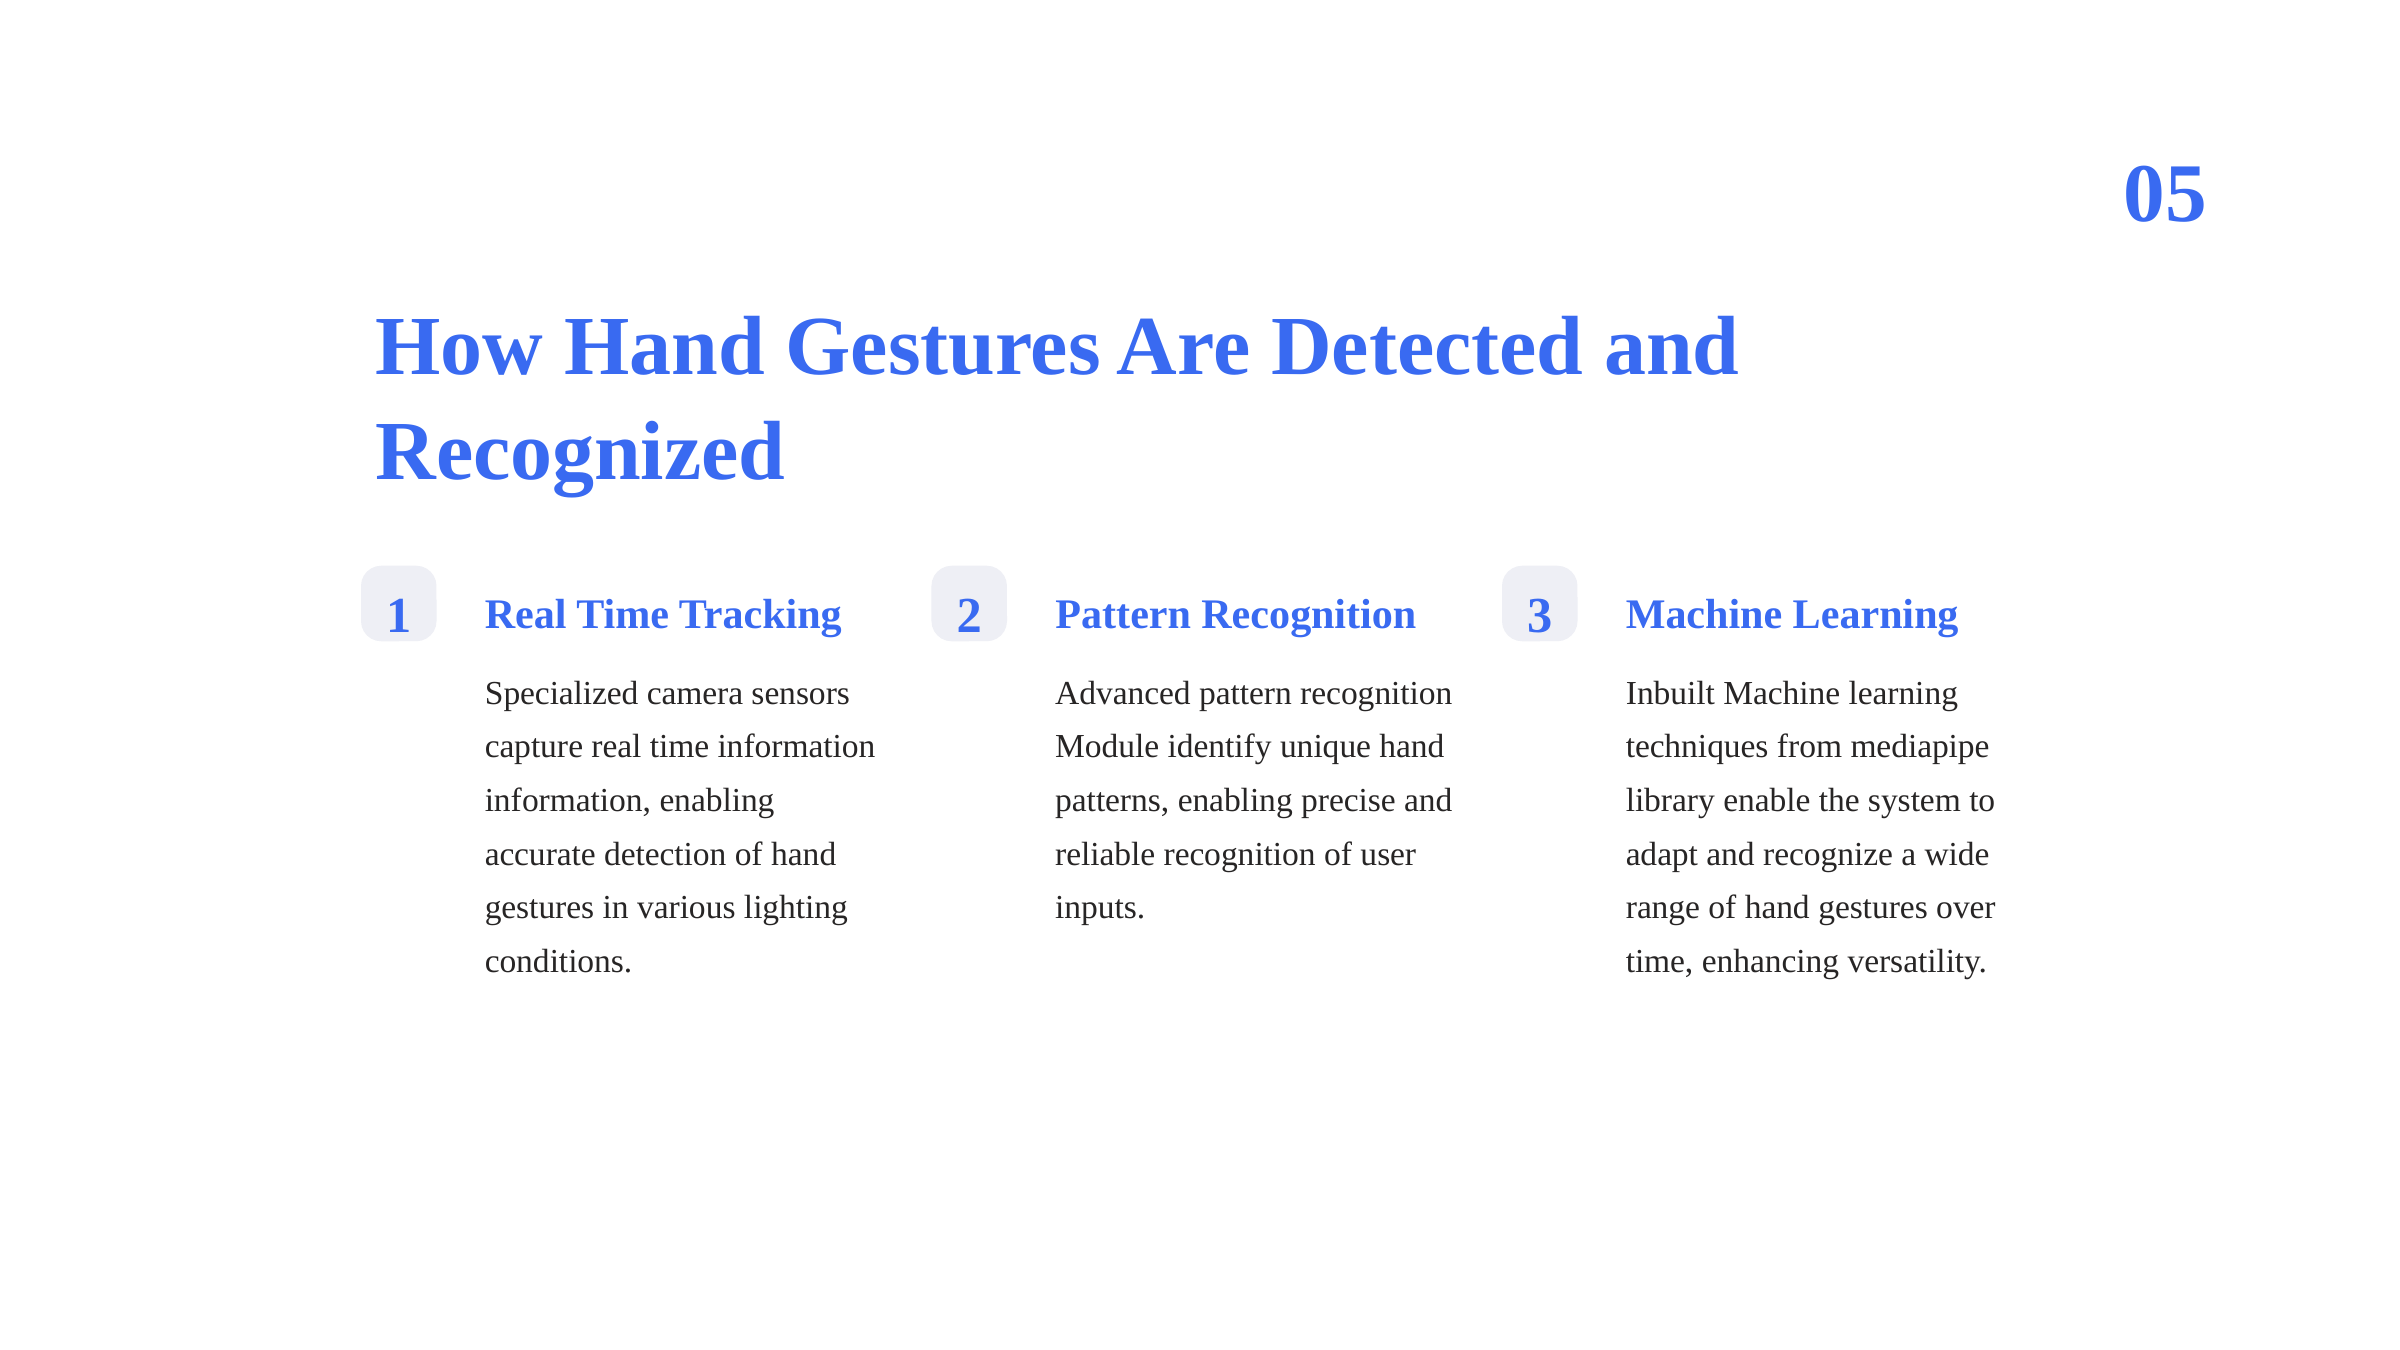

05
How Hand Gestures Are Detected and Recognized

1
2
3
Real Time Tracking
Pattern Recognition
Machine Learning
Specialized camera sensors capture real time information information, enabling accurate detection of hand gestures in various lighting conditions.
Advanced pattern recognition Module identify unique hand patterns, enabling precise and reliable recognition of user inputs.
Inbuilt Machine learning techniques from mediapipe library enable the system to adapt and recognize a wide range of hand gestures over time, enhancing versatility.